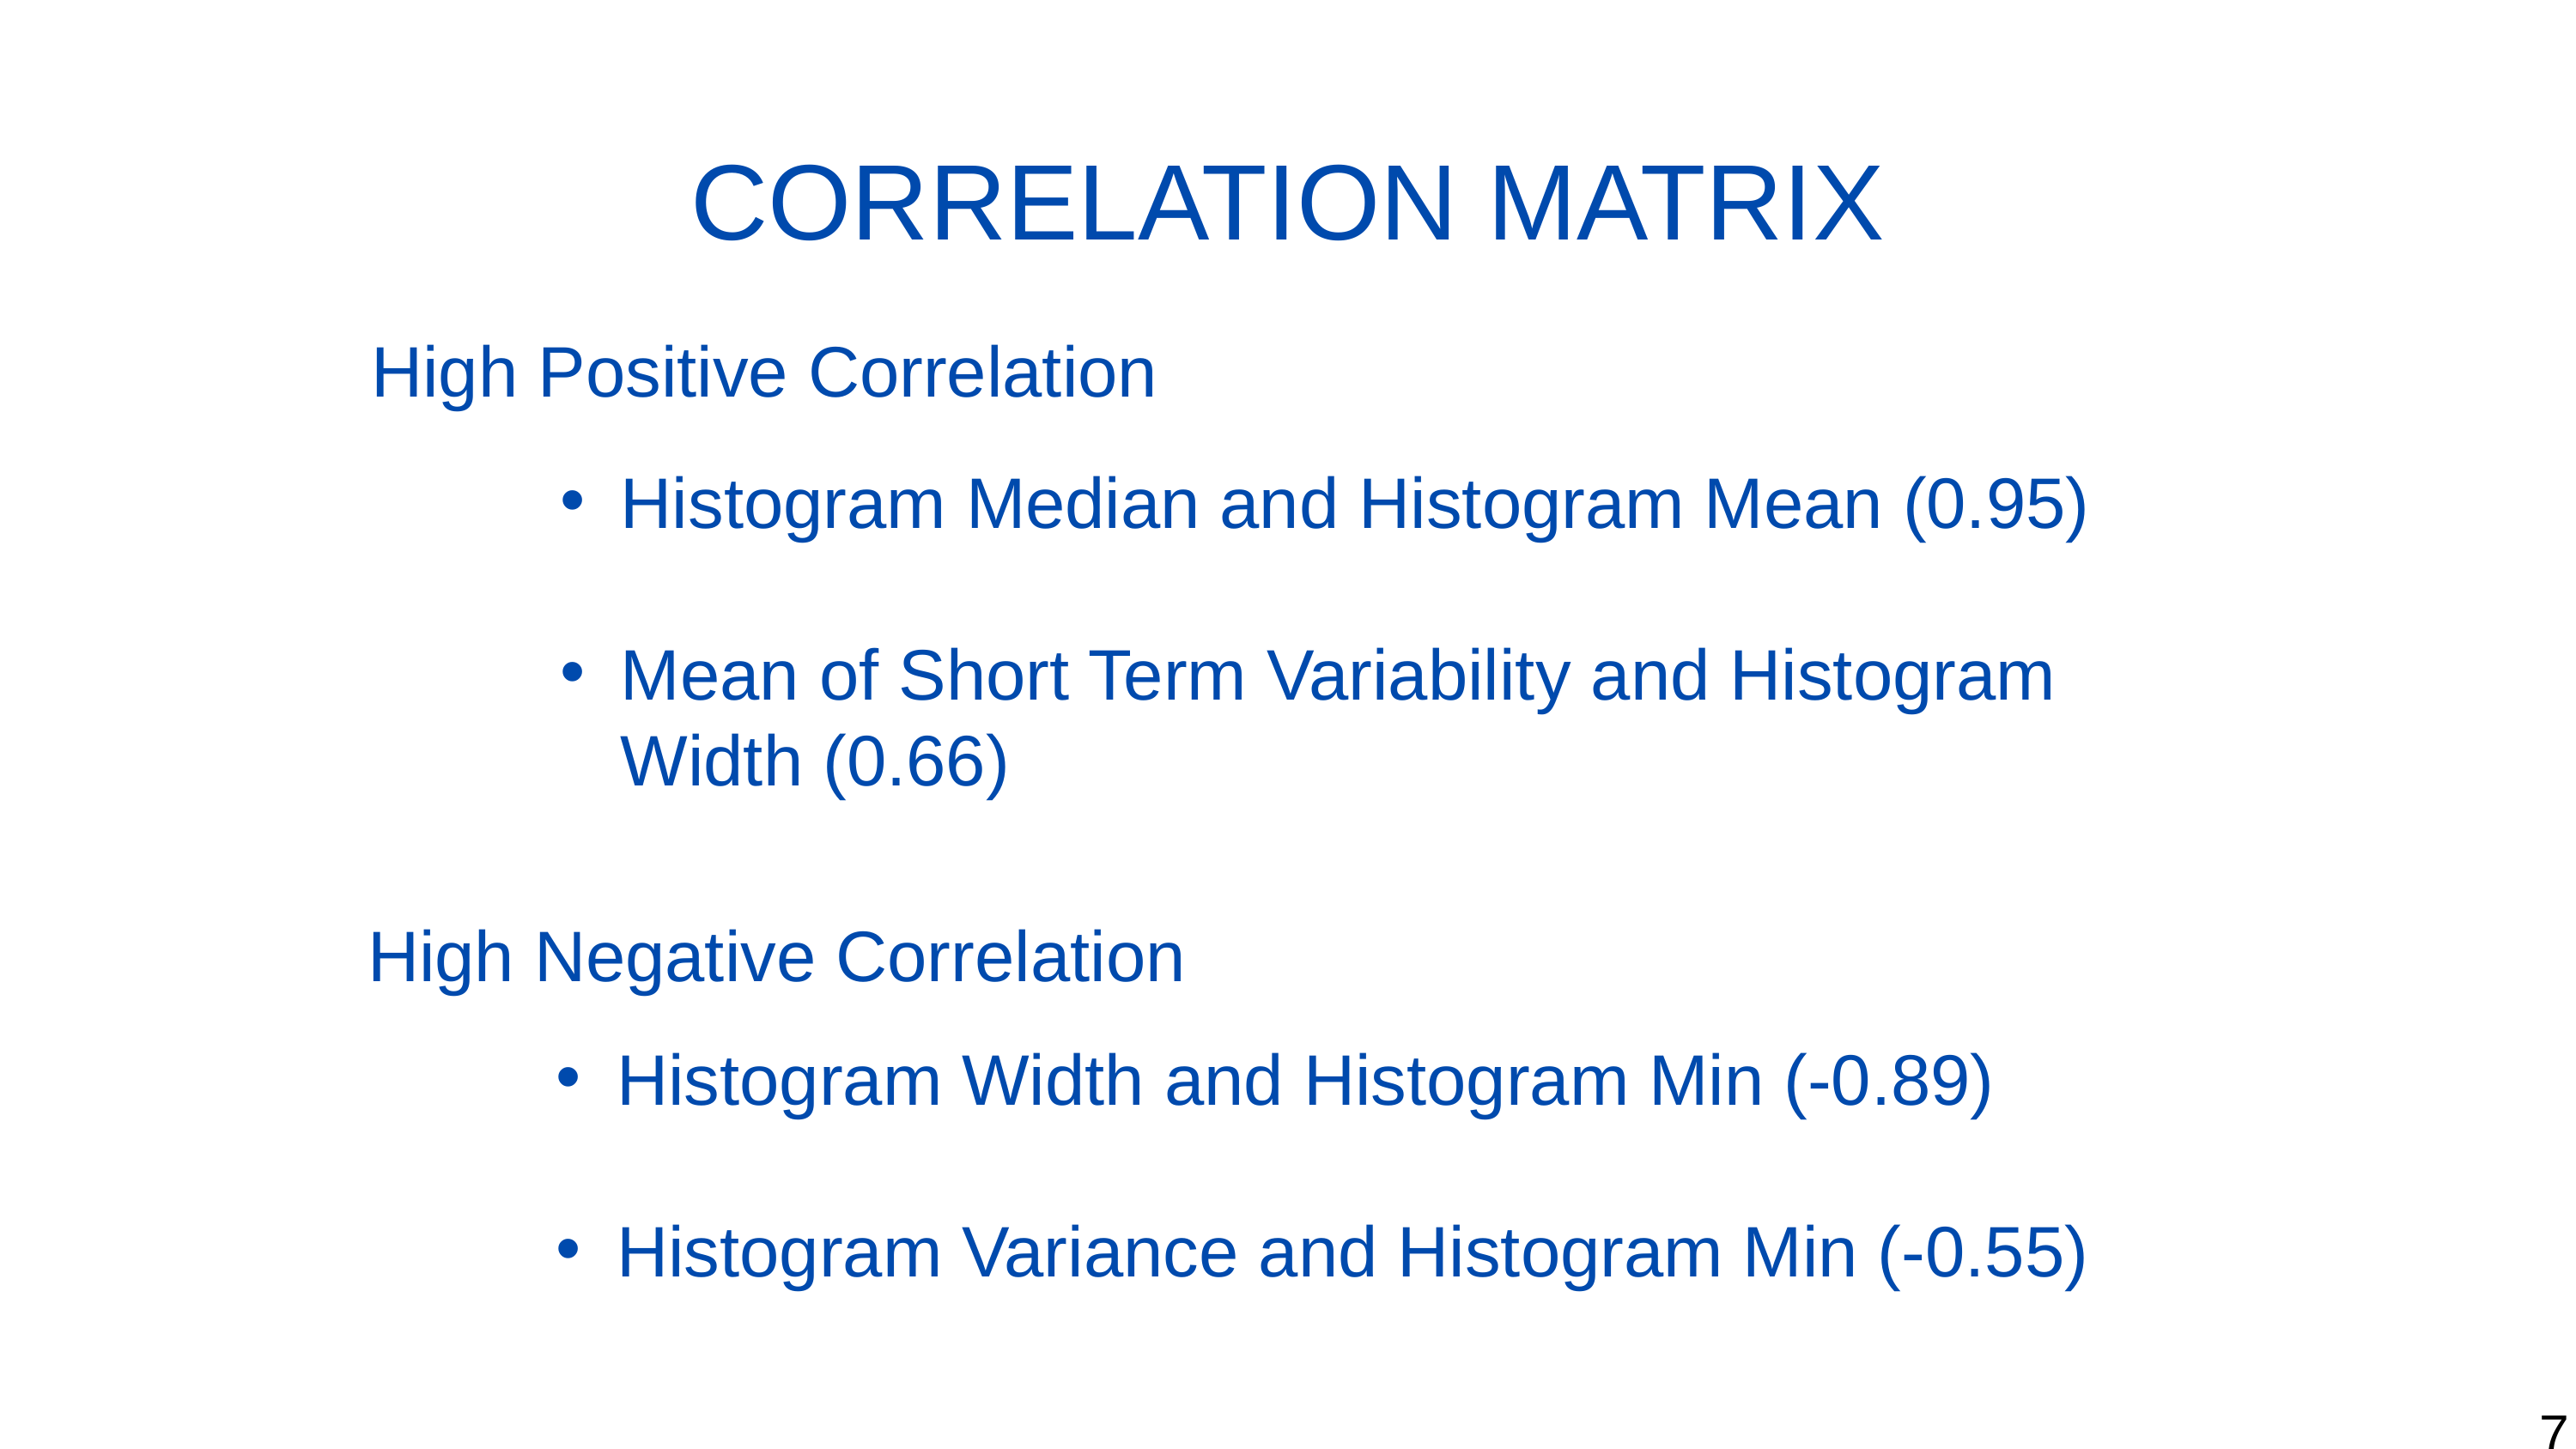

CORRELATION MATRIX
High Positive Correlation
Histogram Median and Histogram Mean (0.95)

Mean of Short Term Variability and Histogram Width (0.66)
High Negative Correlation
Histogram Width and Histogram Min (-0.89)

Histogram Variance and Histogram Min (-0.55)
7